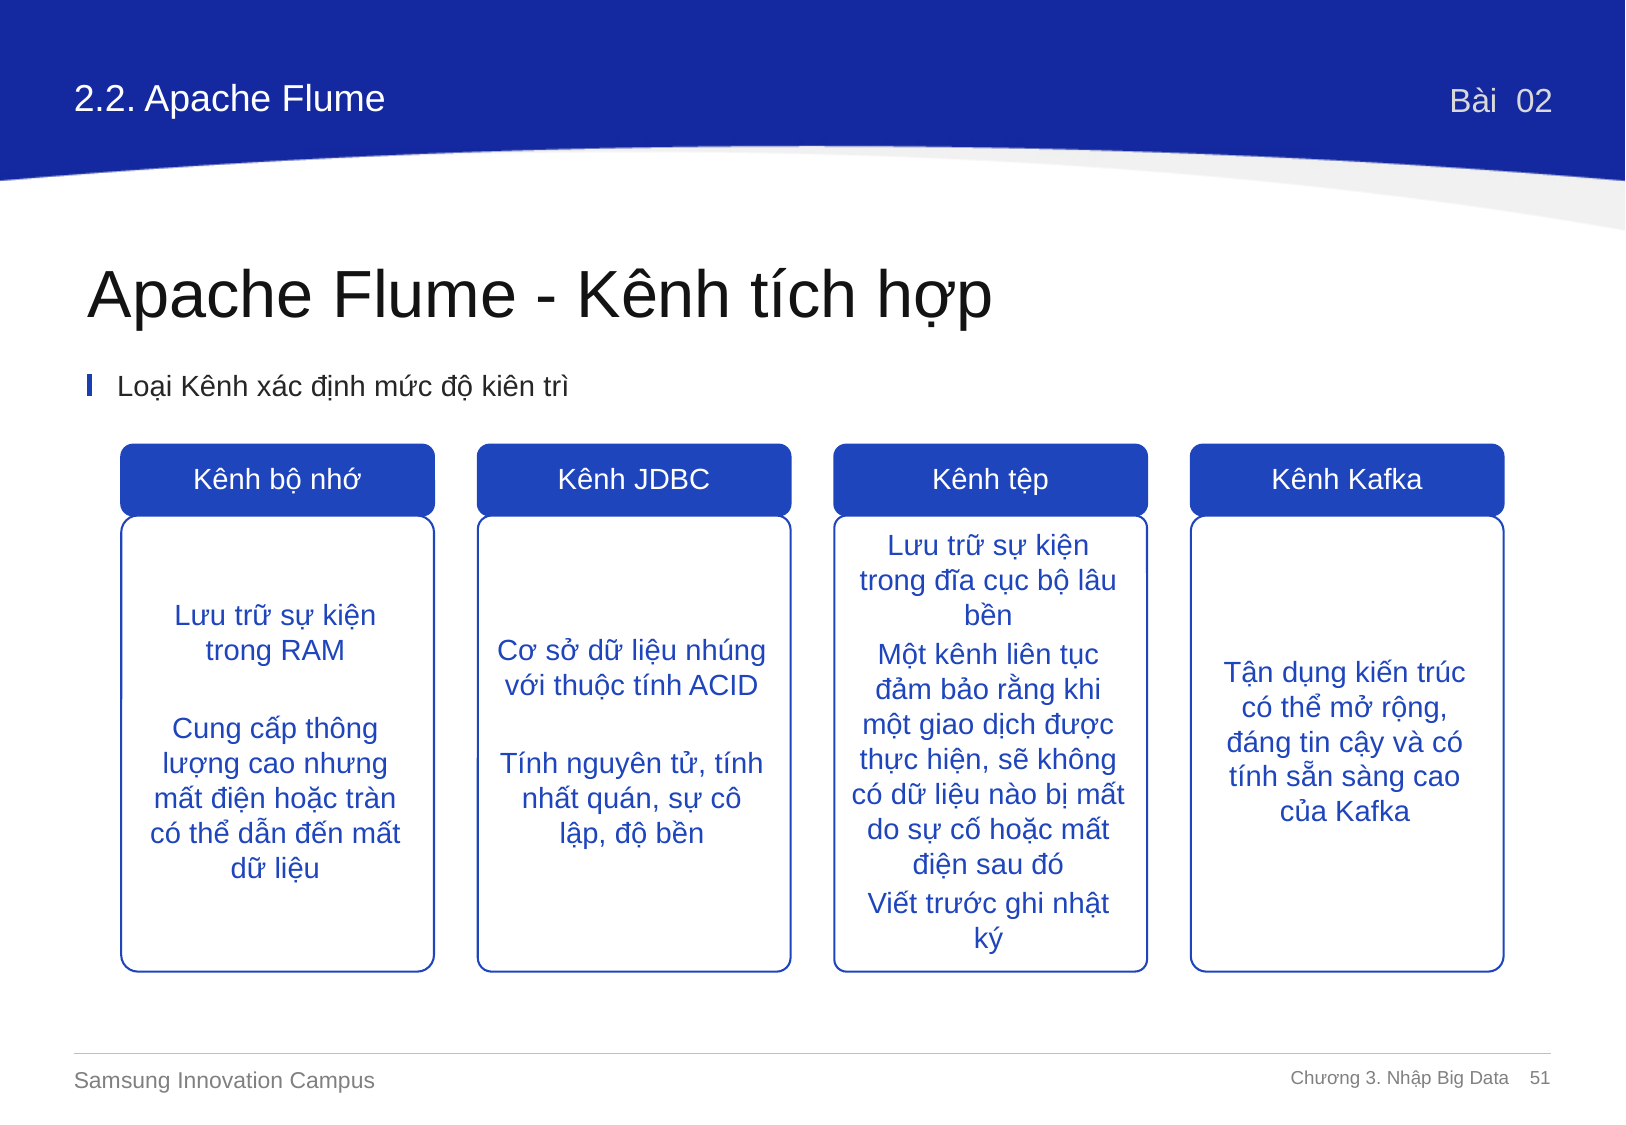

2.2. Apache Flume
Bài  02
Apache Flume - Kênh tích hợp
Loại Kênh xác định mức độ kiên trì
Kênh bộ nhớ
Kênh JDBC
Kênh tệp
Kênh Kafka
Lưu trữ sự kiện trong RAM

Cung cấp thông lượng cao nhưng mất điện hoặc tràn có thể dẫn đến mất dữ liệu
Cơ sở dữ liệu nhúng với thuộc tính ACID

Tính nguyên tử, tính nhất quán, sự cô lập, độ bền
Lưu trữ sự kiện trong đĩa cục bộ lâu bền
Một kênh liên tục đảm bảo rằng khi một giao dịch được thực hiện, sẽ không có dữ liệu nào bị mất do sự cố hoặc mất điện sau đó
Viết trước ghi nhật ký
Tận dụng kiến trúc có thể mở rộng, đáng tin cậy và có tính sẵn sàng cao của Kafka